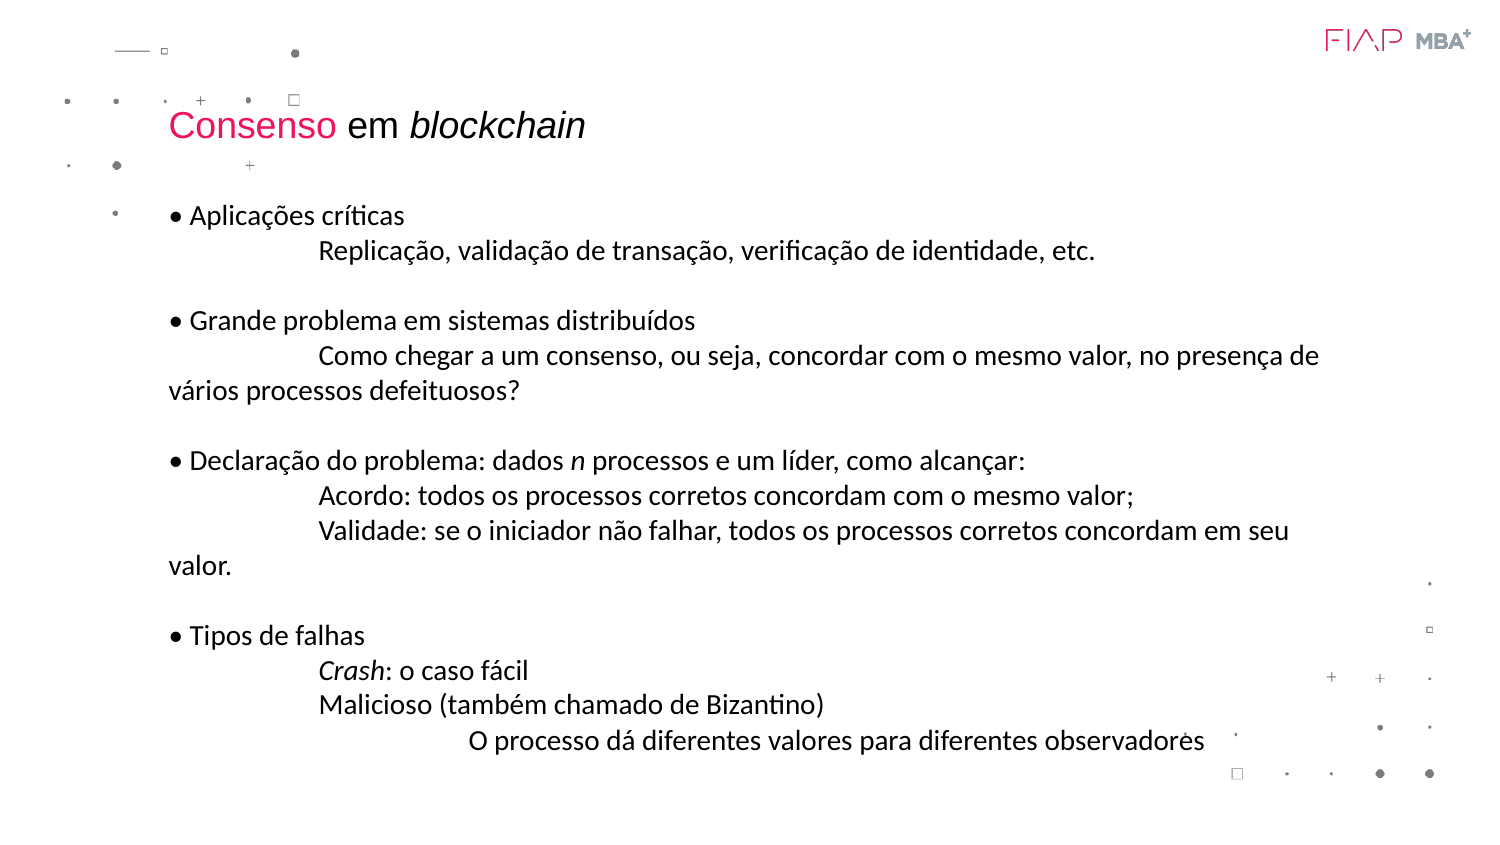

Consenso em blockchain
• Aplicações críticas
	Replicação, validação de transação, verificação de identidade, etc.

• Grande problema em sistemas distribuídos
	Como chegar a um consenso, ou seja, concordar com o mesmo valor, no presença de vários processos defeituosos?

• Declaração do problema: dados n processos e um líder, como alcançar:
	Acordo: todos os processos corretos concordam com o mesmo valor;
	Validade: se o iniciador não falhar, todos os processos corretos concordam em seu valor.

• Tipos de falhas
	Crash: o caso fácil
	Malicioso (também chamado de Bizantino)
		O processo dá diferentes valores para diferentes observadores